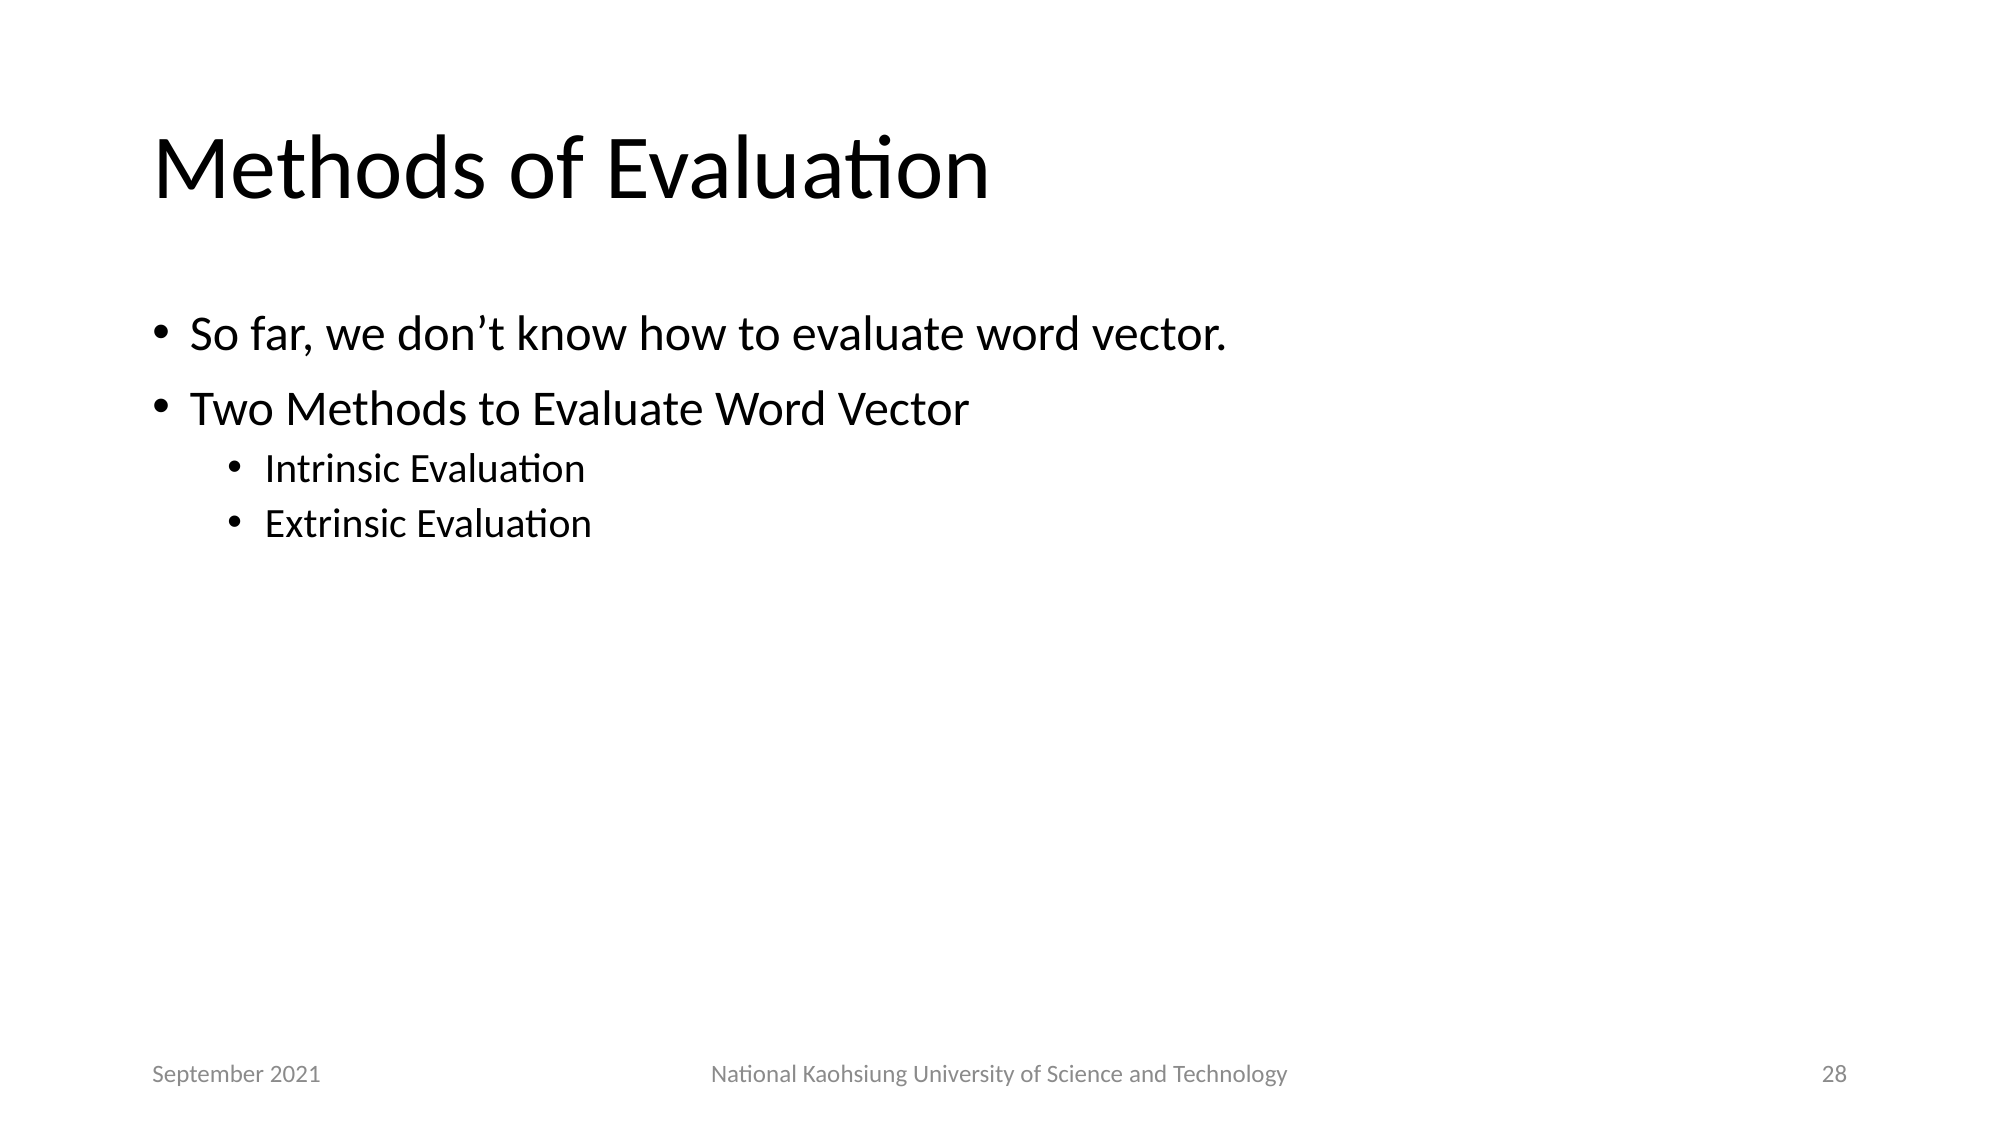

# Methods of Evaluation
So far, we don’t know how to evaluate word vector.
Two Methods to Evaluate Word Vector
Intrinsic Evaluation
Extrinsic Evaluation
September 2021
National Kaohsiung University of Science and Technology
28